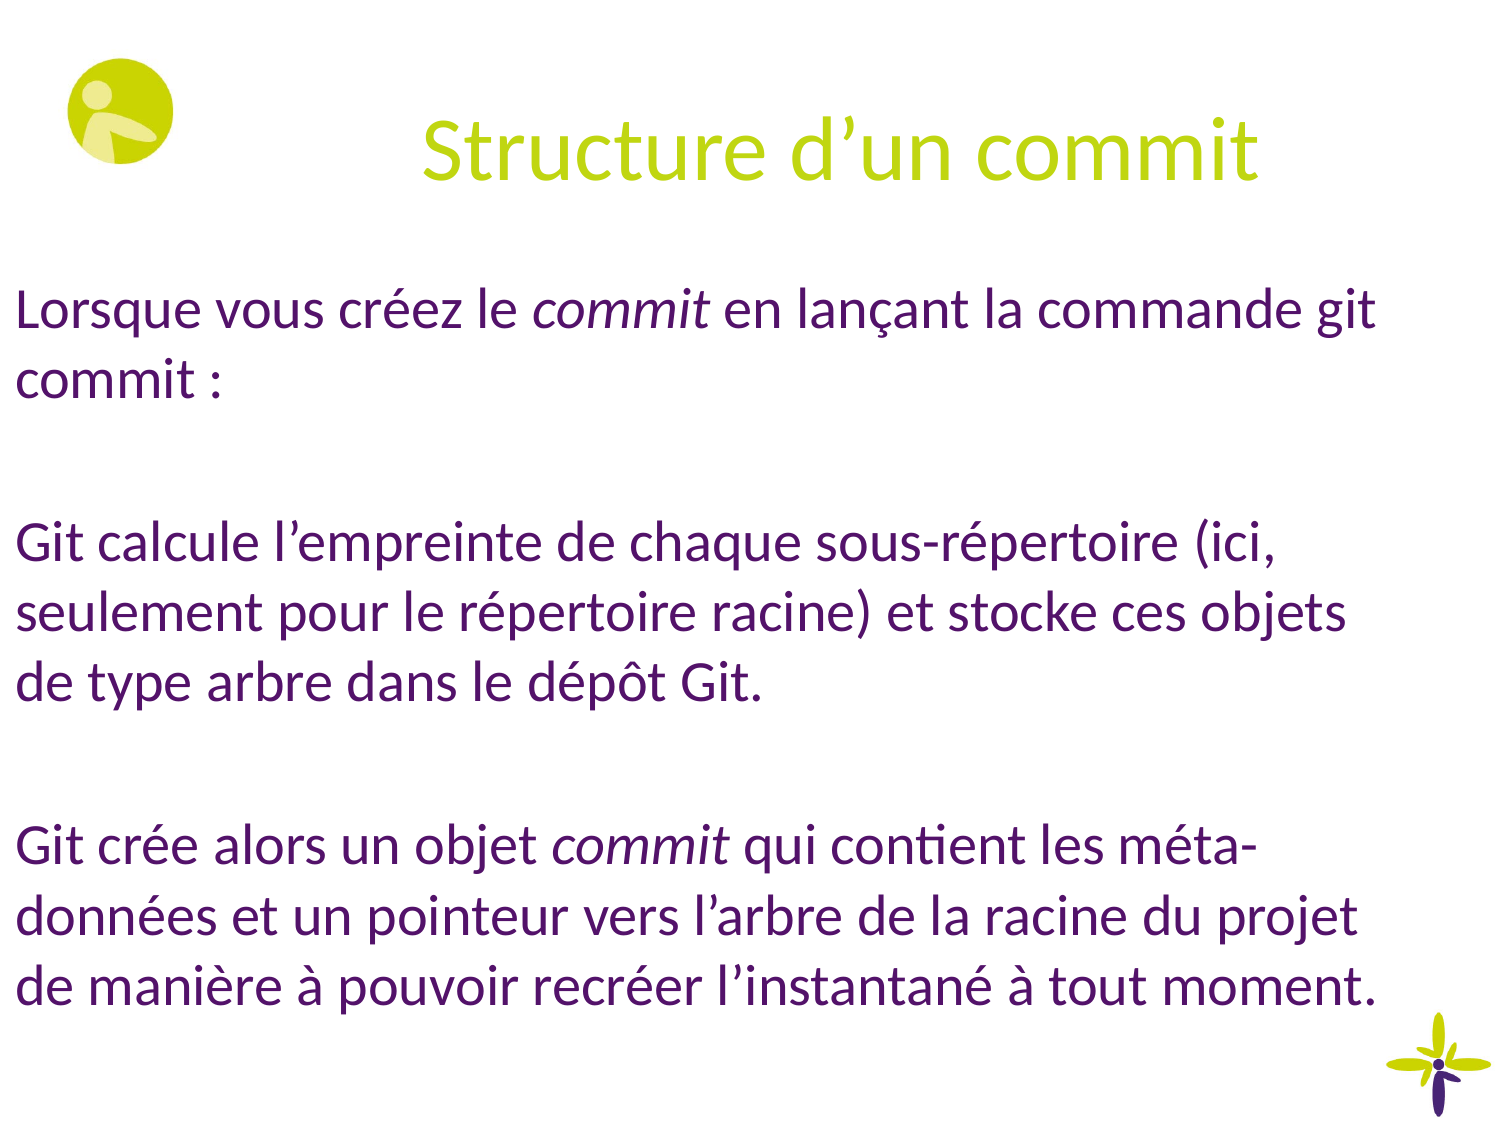

# Structure d’un commit
Lorsque vous créez le commit en lançant la commande git commit :

Git calcule l’empreinte de chaque sous-répertoire (ici, seulement pour le répertoire racine) et stocke ces objets de type arbre dans le dépôt Git.

Git crée alors un objet commit qui contient les méta-données et un pointeur vers l’arbre de la racine du projet de manière à pouvoir recréer l’instantané à tout moment.